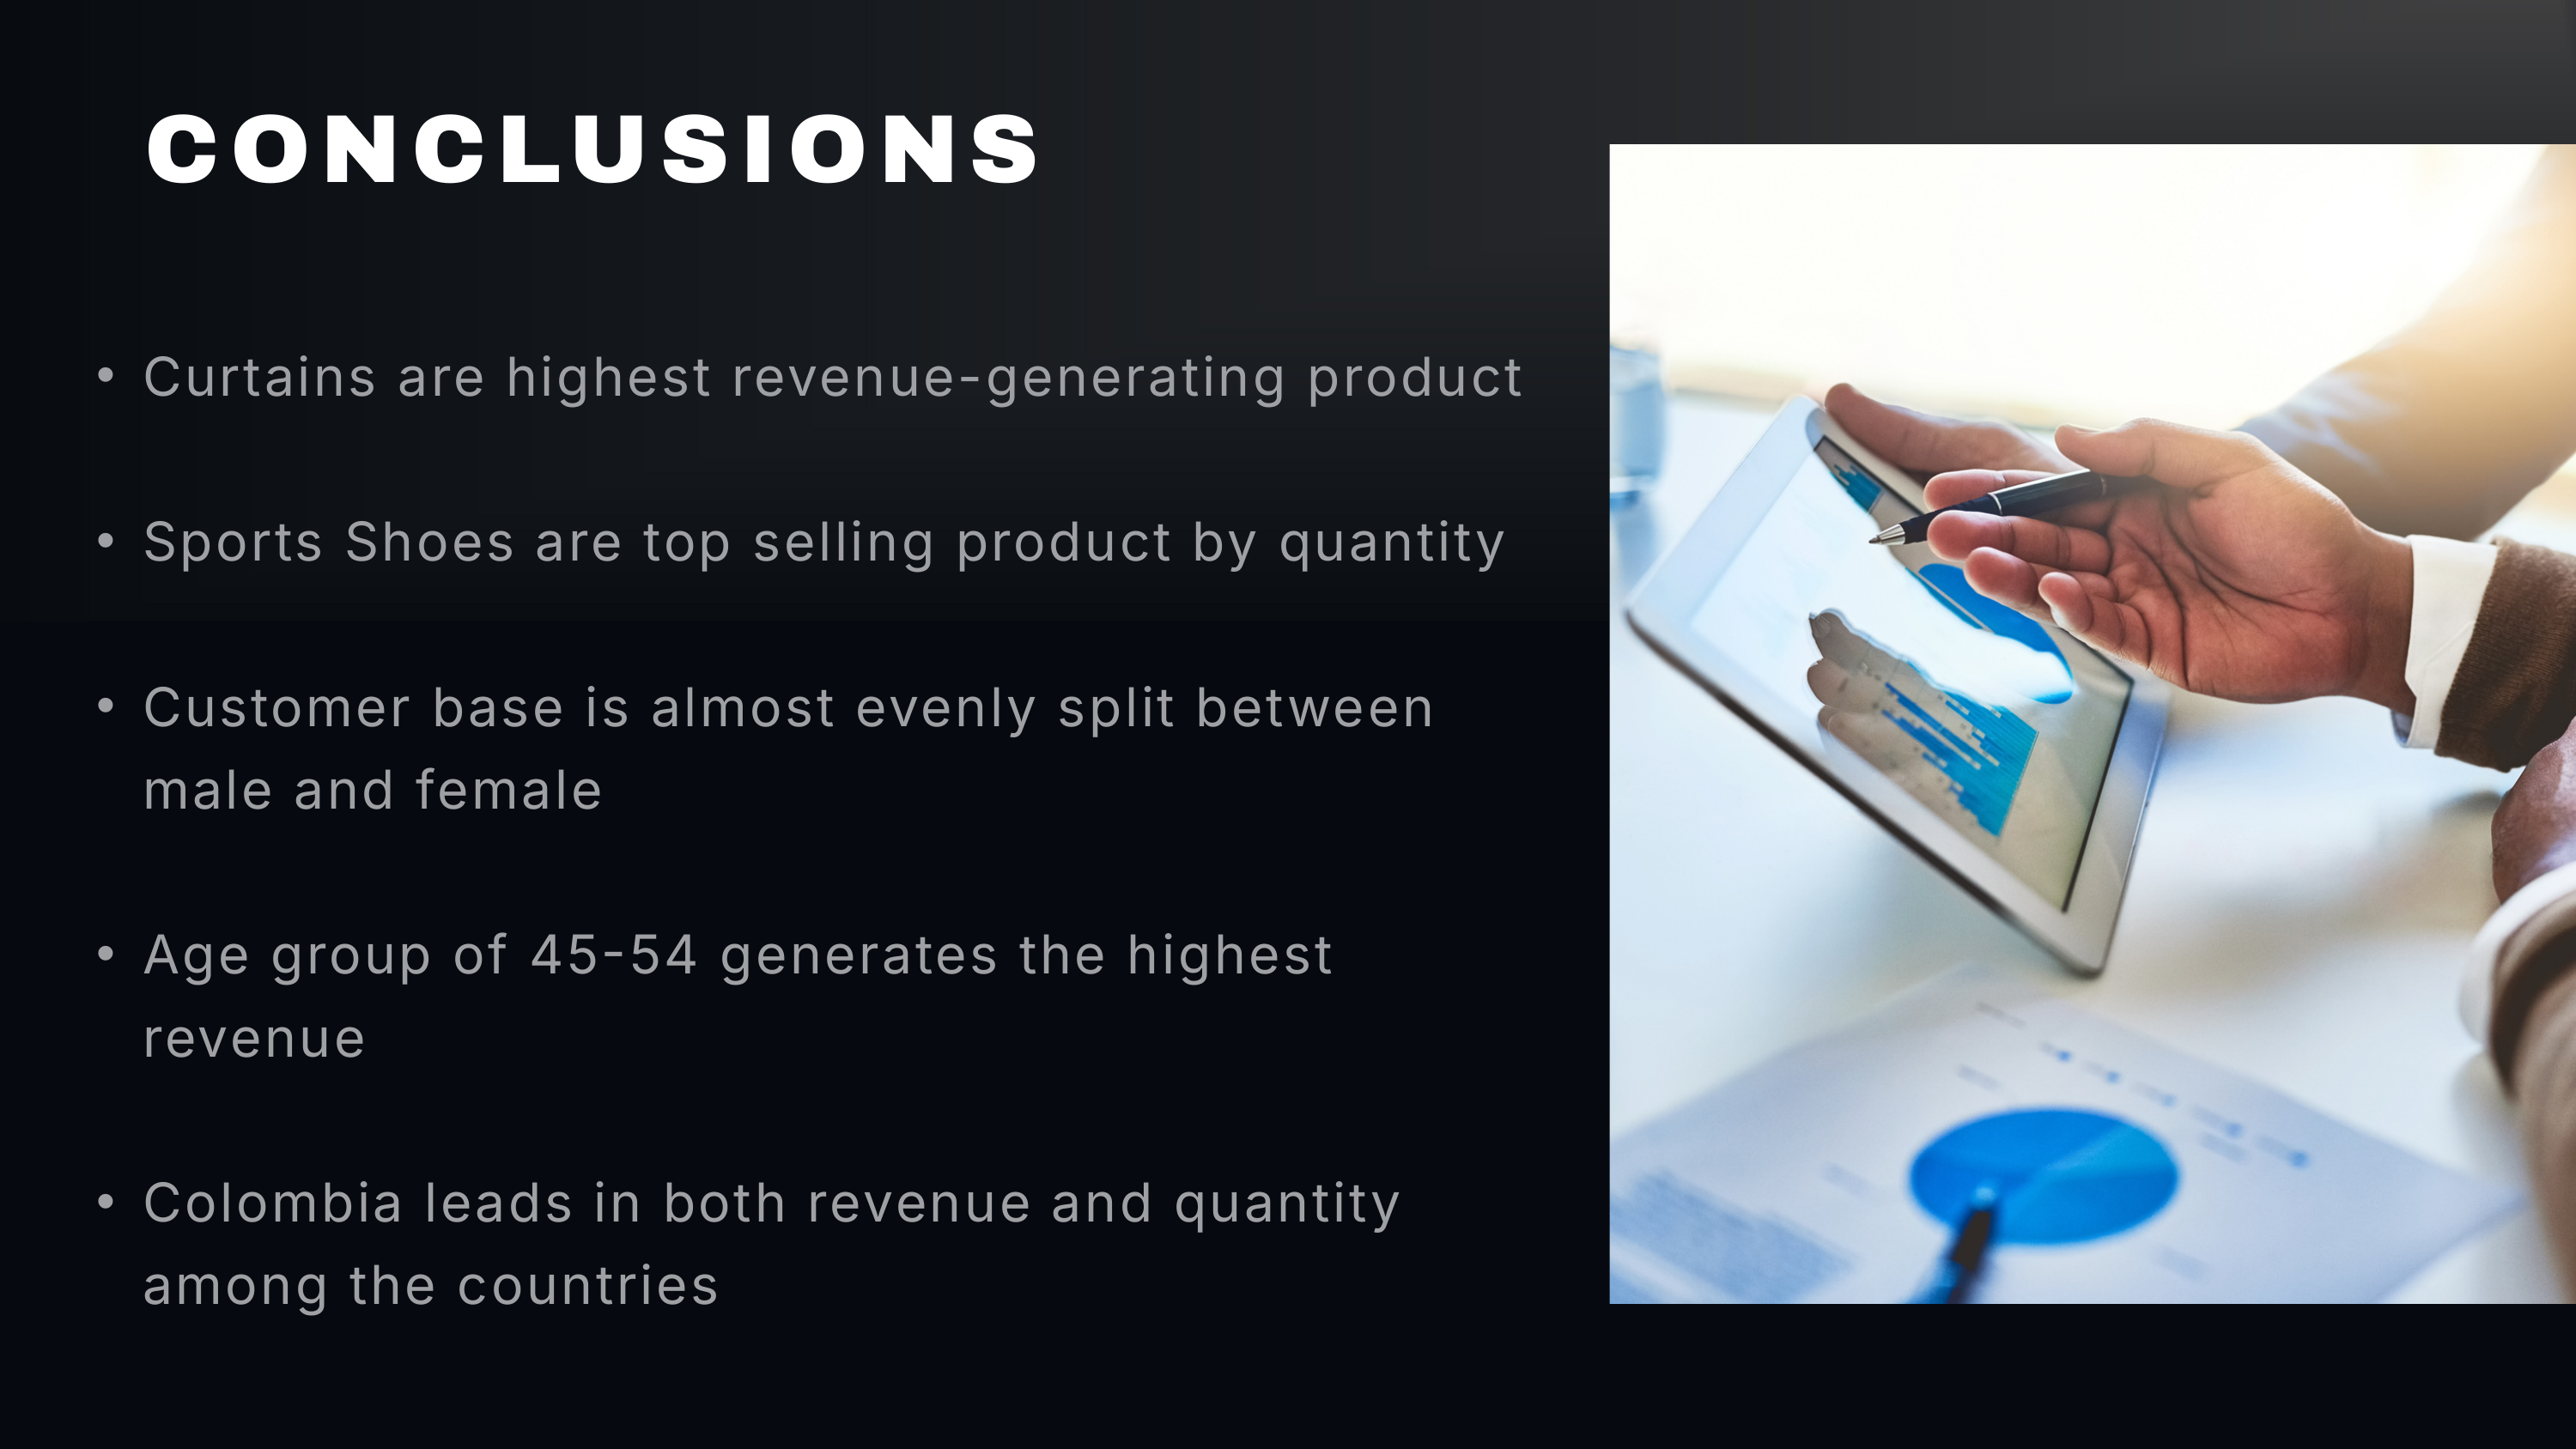

CONCLUSIONS

Curtains are highest revenue-generating product

Sports Shoes are top selling product by quantity

Customer base is almost evenly split between male and female

Age group of 45-54 generates the highest revenue

Colombia leads in both revenue and quantity among the countries